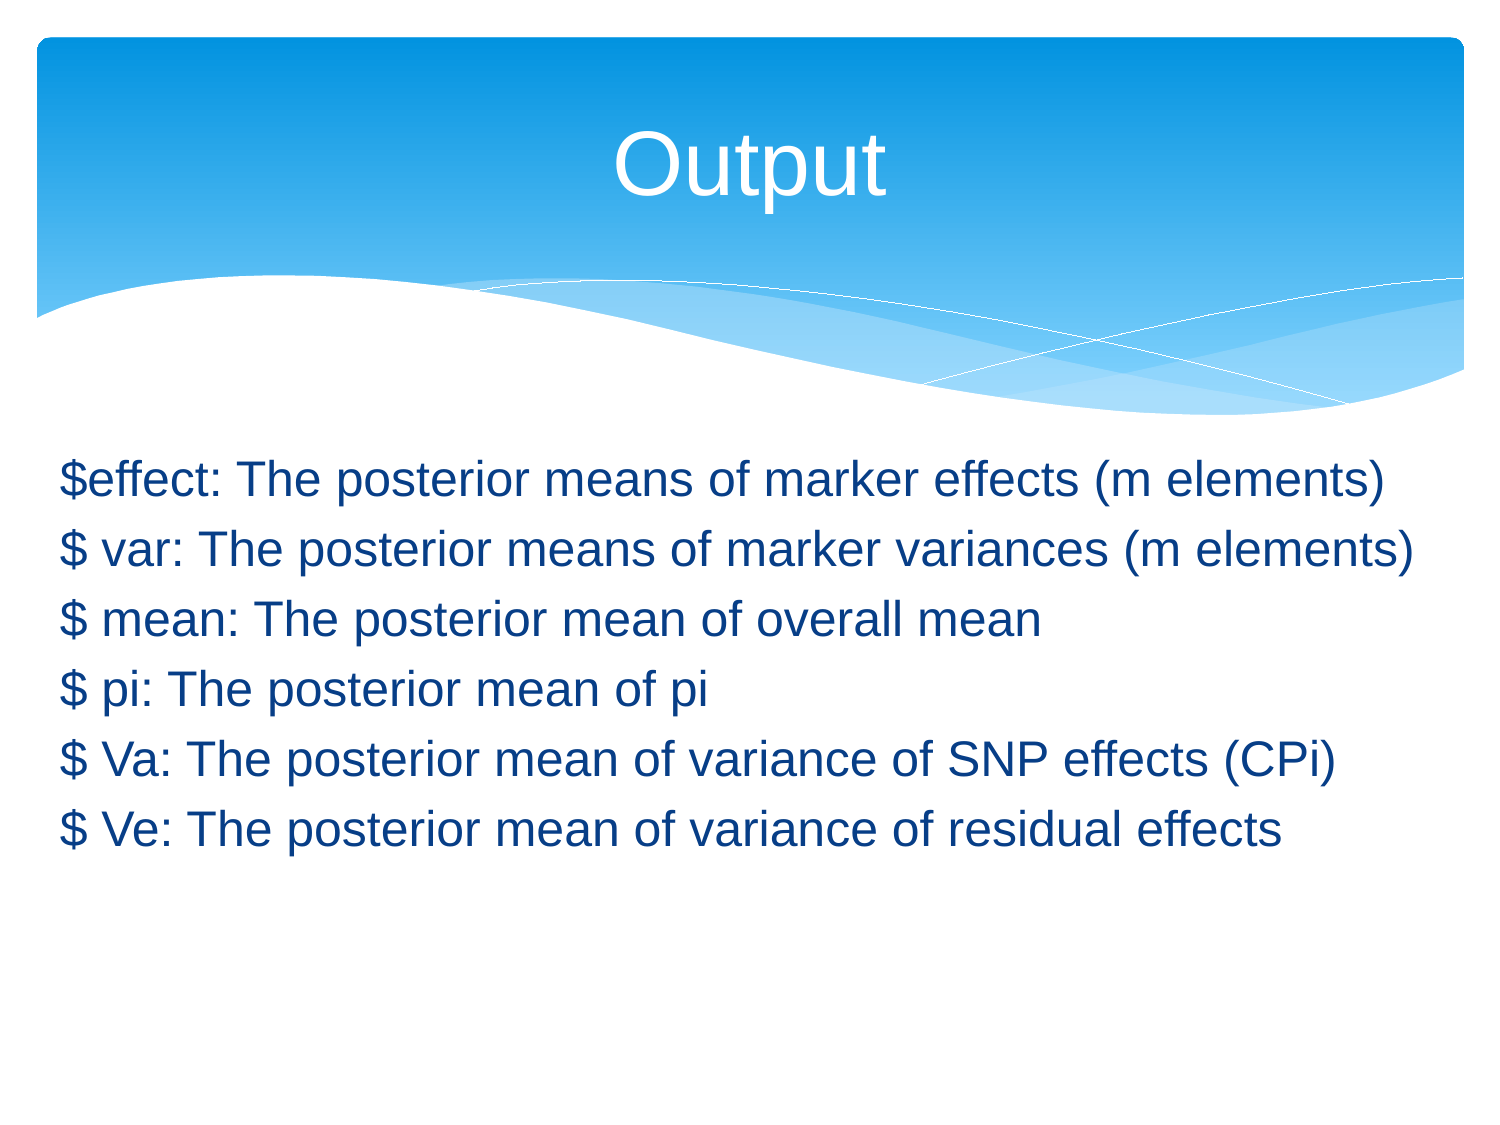

# Output
$effect: The posterior means of marker effects (m elements)
$ var: The posterior means of marker variances (m elements)
$ mean: The posterior mean of overall mean
$ pi: The posterior mean of pi
$ Va: The posterior mean of variance of SNP effects (CPi)
$ Ve: The posterior mean of variance of residual effects